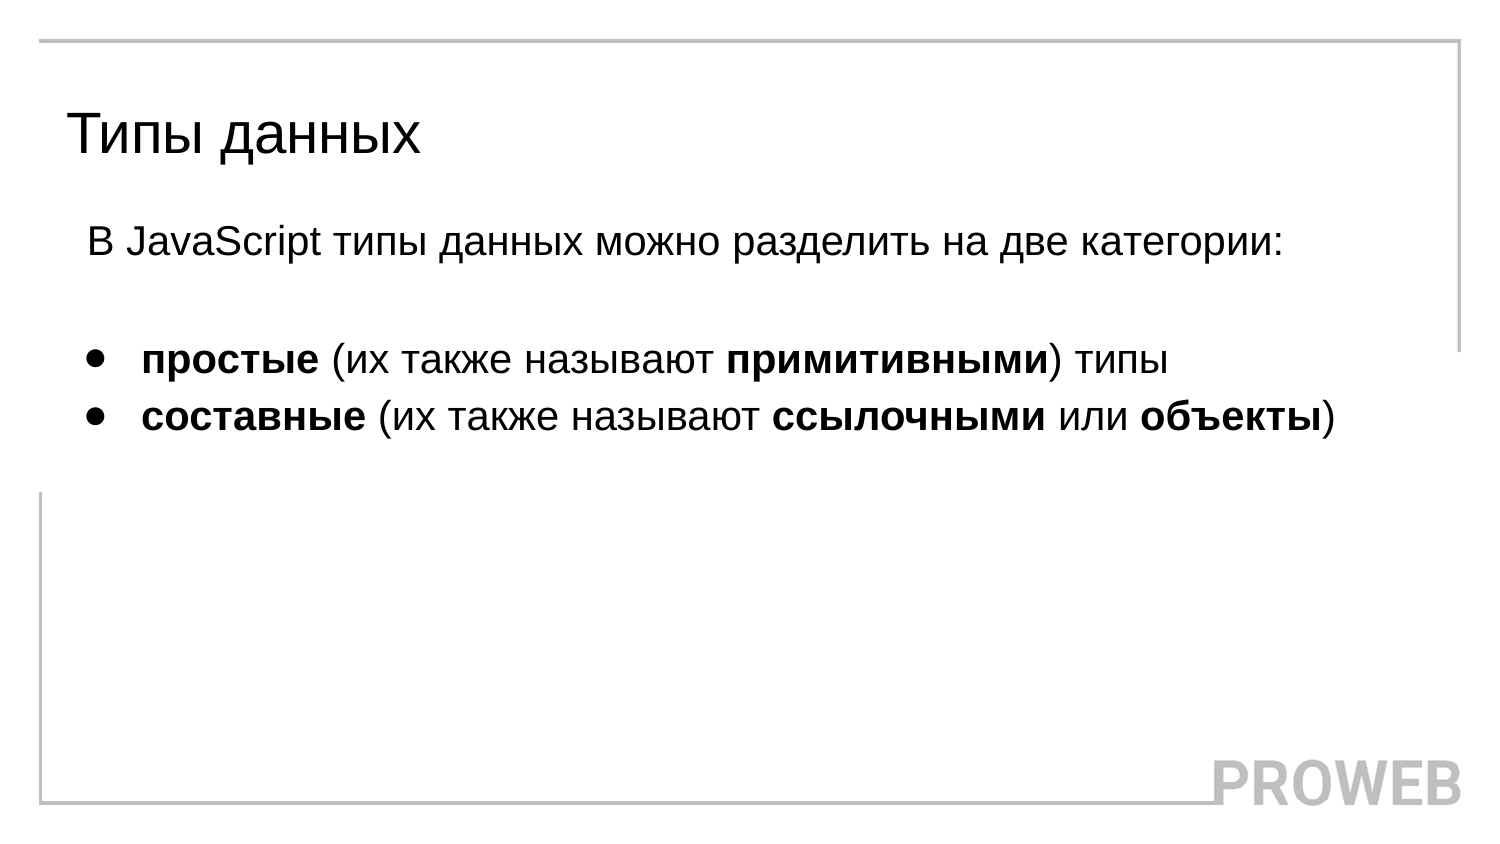

# Типы данных
В JavaScript типы данных можно разделить на две категории:

простые (их также называют примитивными) типы
составные (их также называют ссылочными или объекты)